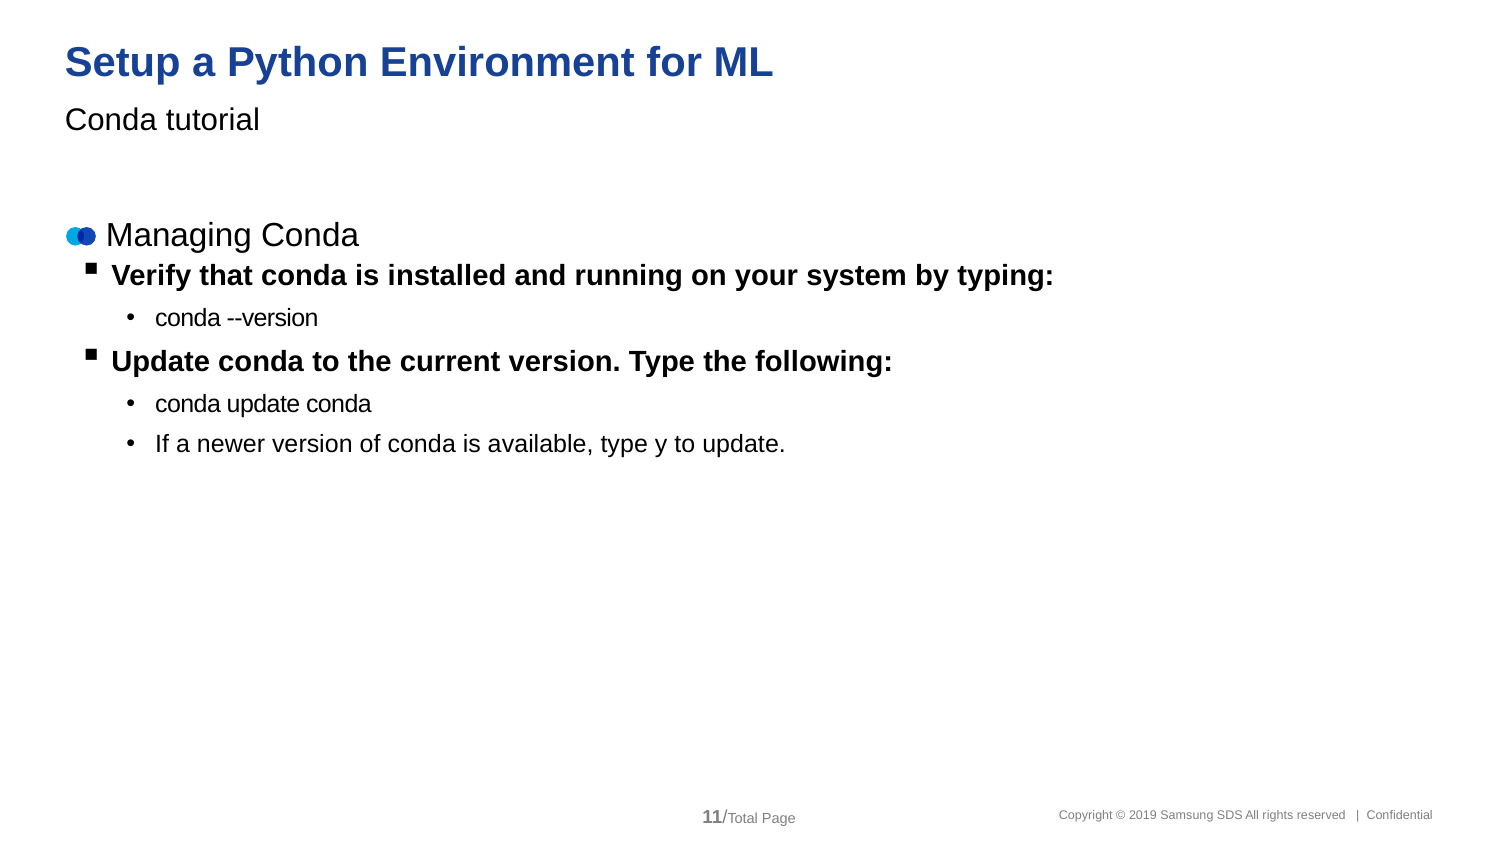

# Setup a Python Environment for ML
Conda tutorial
Managing Conda

Verify that conda is installed and running on your system by typing:
conda --version
Update conda to the current version. Type the following:
conda update conda
If a newer version of conda is available, type y to update.